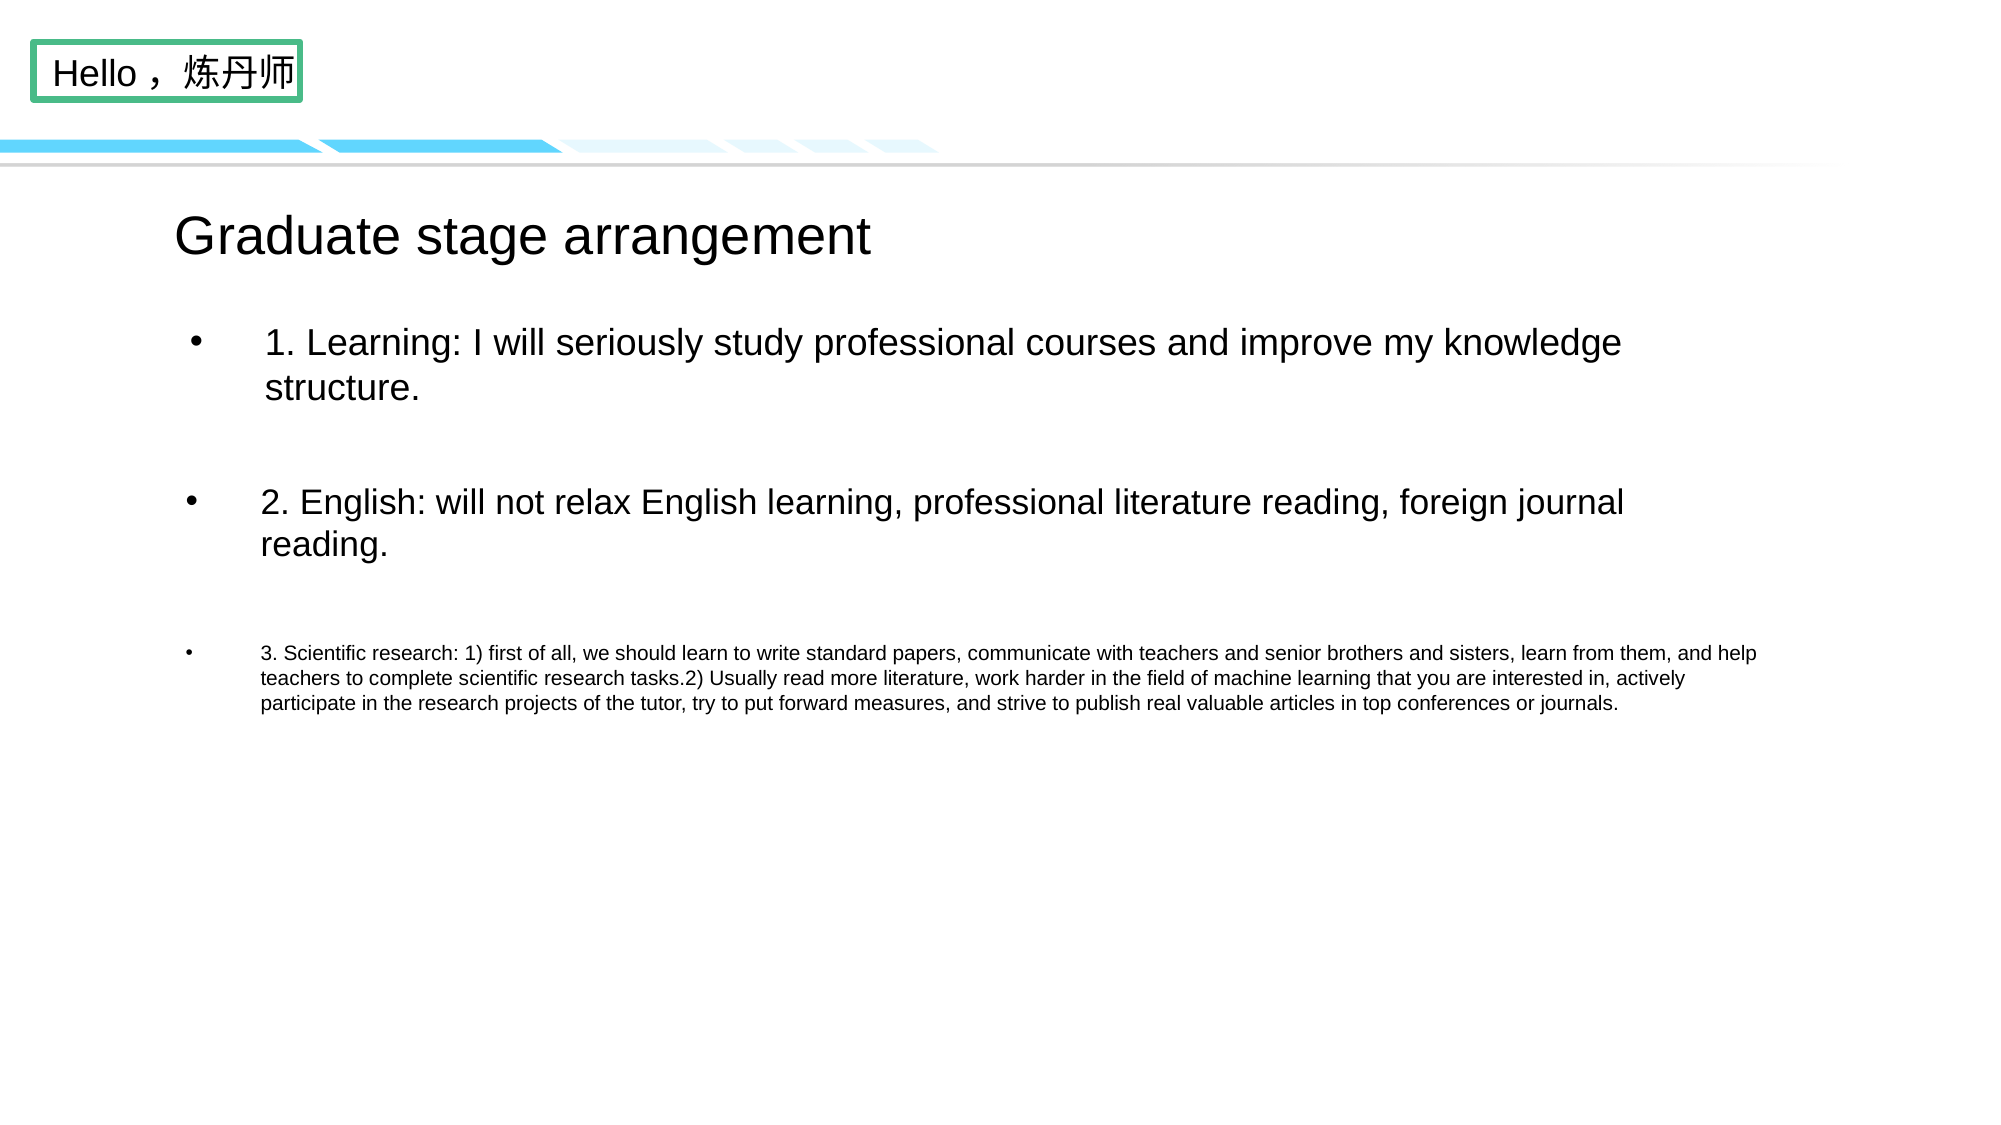

# Graduate stage arrangement
1. Learning: I will seriously study professional courses and improve my knowledge structure.
2. English: will not relax English learning, professional literature reading, foreign journal reading.
3. Scientific research: 1) first of all, we should learn to write standard papers, communicate with teachers and senior brothers and sisters, learn from them, and help teachers to complete scientific research tasks.2) Usually read more literature, work harder in the field of machine learning that you are interested in, actively participate in the research projects of the tutor, try to put forward measures, and strive to publish real valuable articles in top conferences or journals.